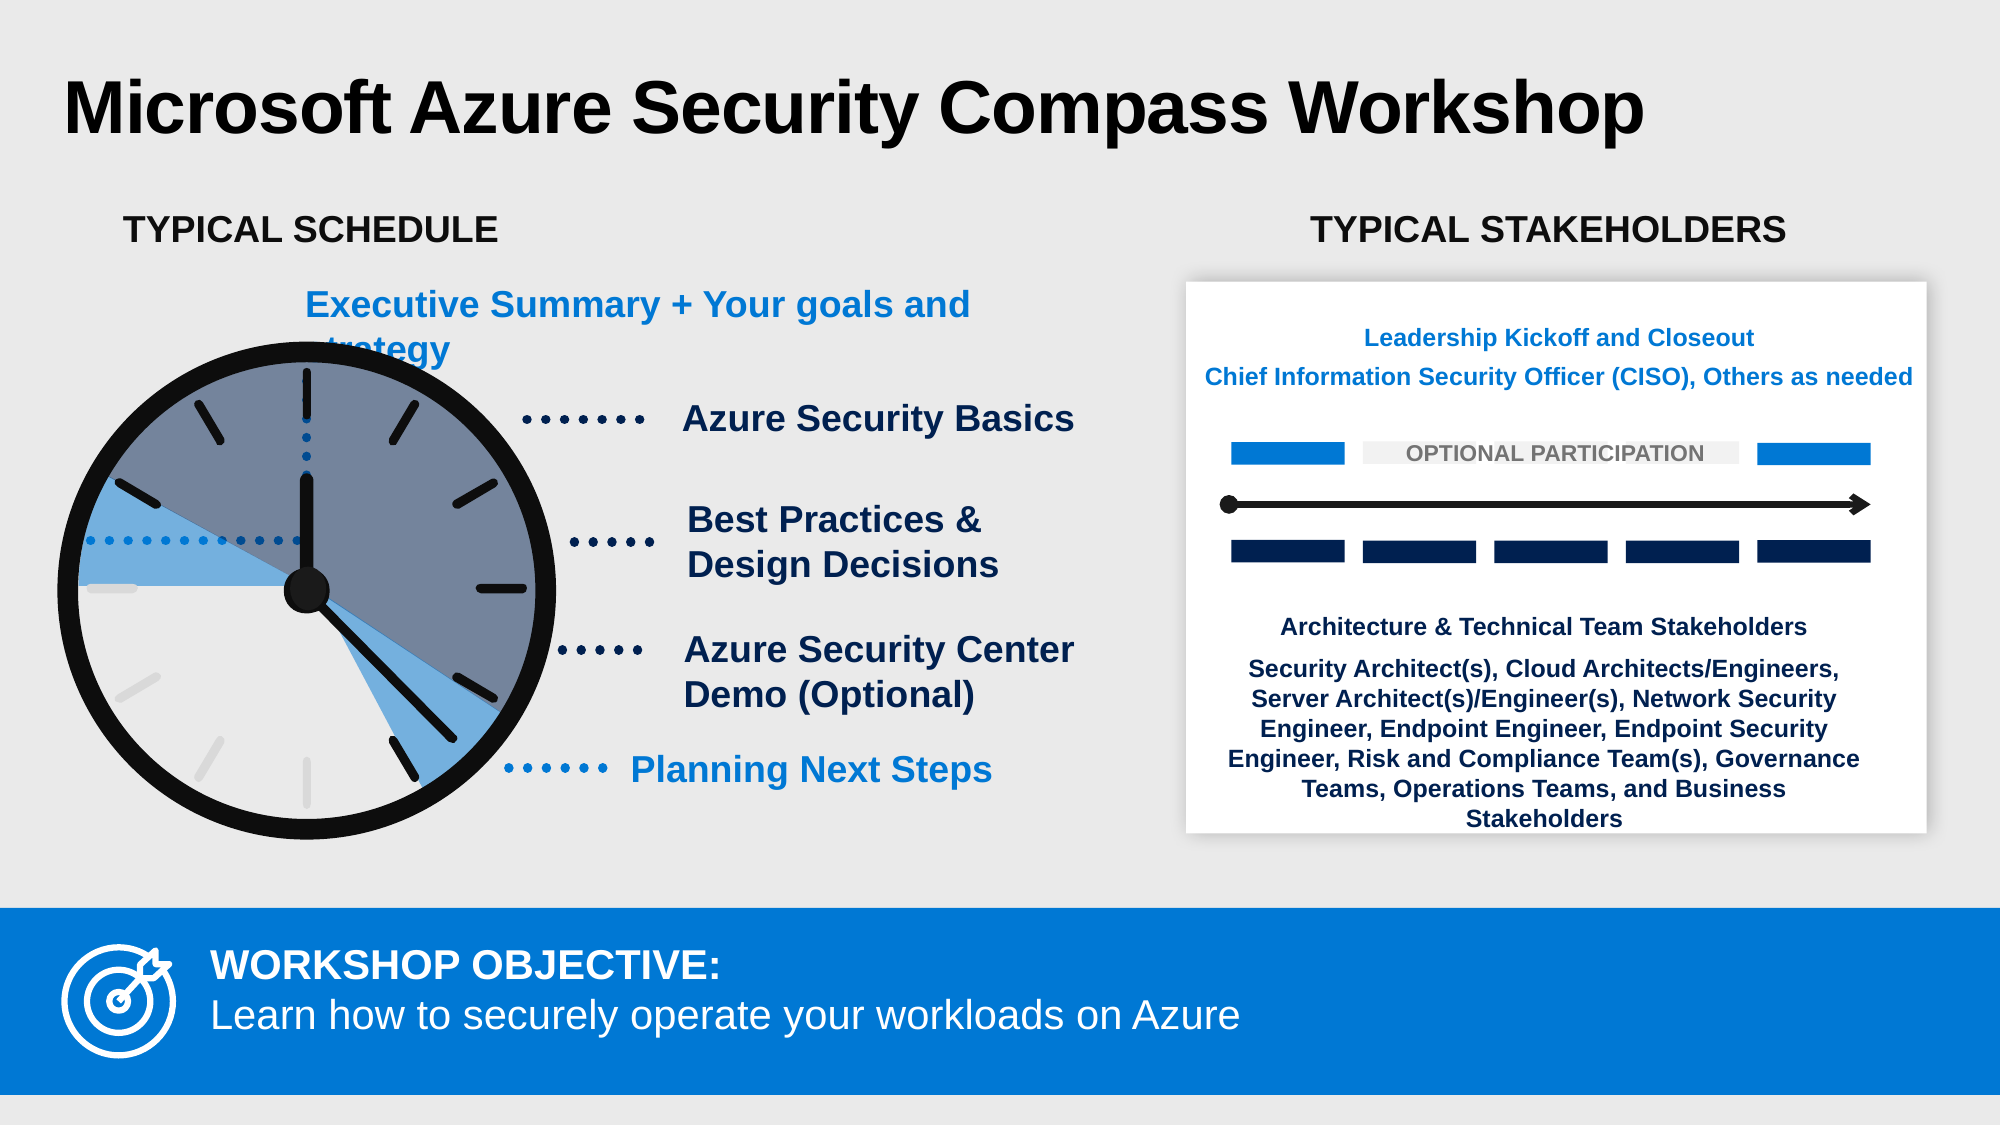

# Microsoft Azure Security Compass Workshop
Typical Schedule
Typical Stakeholders
Executive Summary + Your goals and strategy

Leadership Kickoff and Closeout
Chief Information Security Officer (CISO), Others as needed

Architecture & Technical Team Stakeholders
Security Architect(s), Cloud Architects/Engineers, Server Architect(s)/Engineer(s), Network Security Engineer, Endpoint Engineer, Endpoint Security Engineer, Risk and Compliance Team(s), Governance Teams, Operations Teams, and Business Stakeholders

Azure Security Basics
Optional PARTICIPATION

Best Practices &
Design Decisions

Azure Security Center Demo (Optional)
Planning Next Steps
WORKSHOP OBJECTIVE:
Learn how to securely operate your workloads on Azure